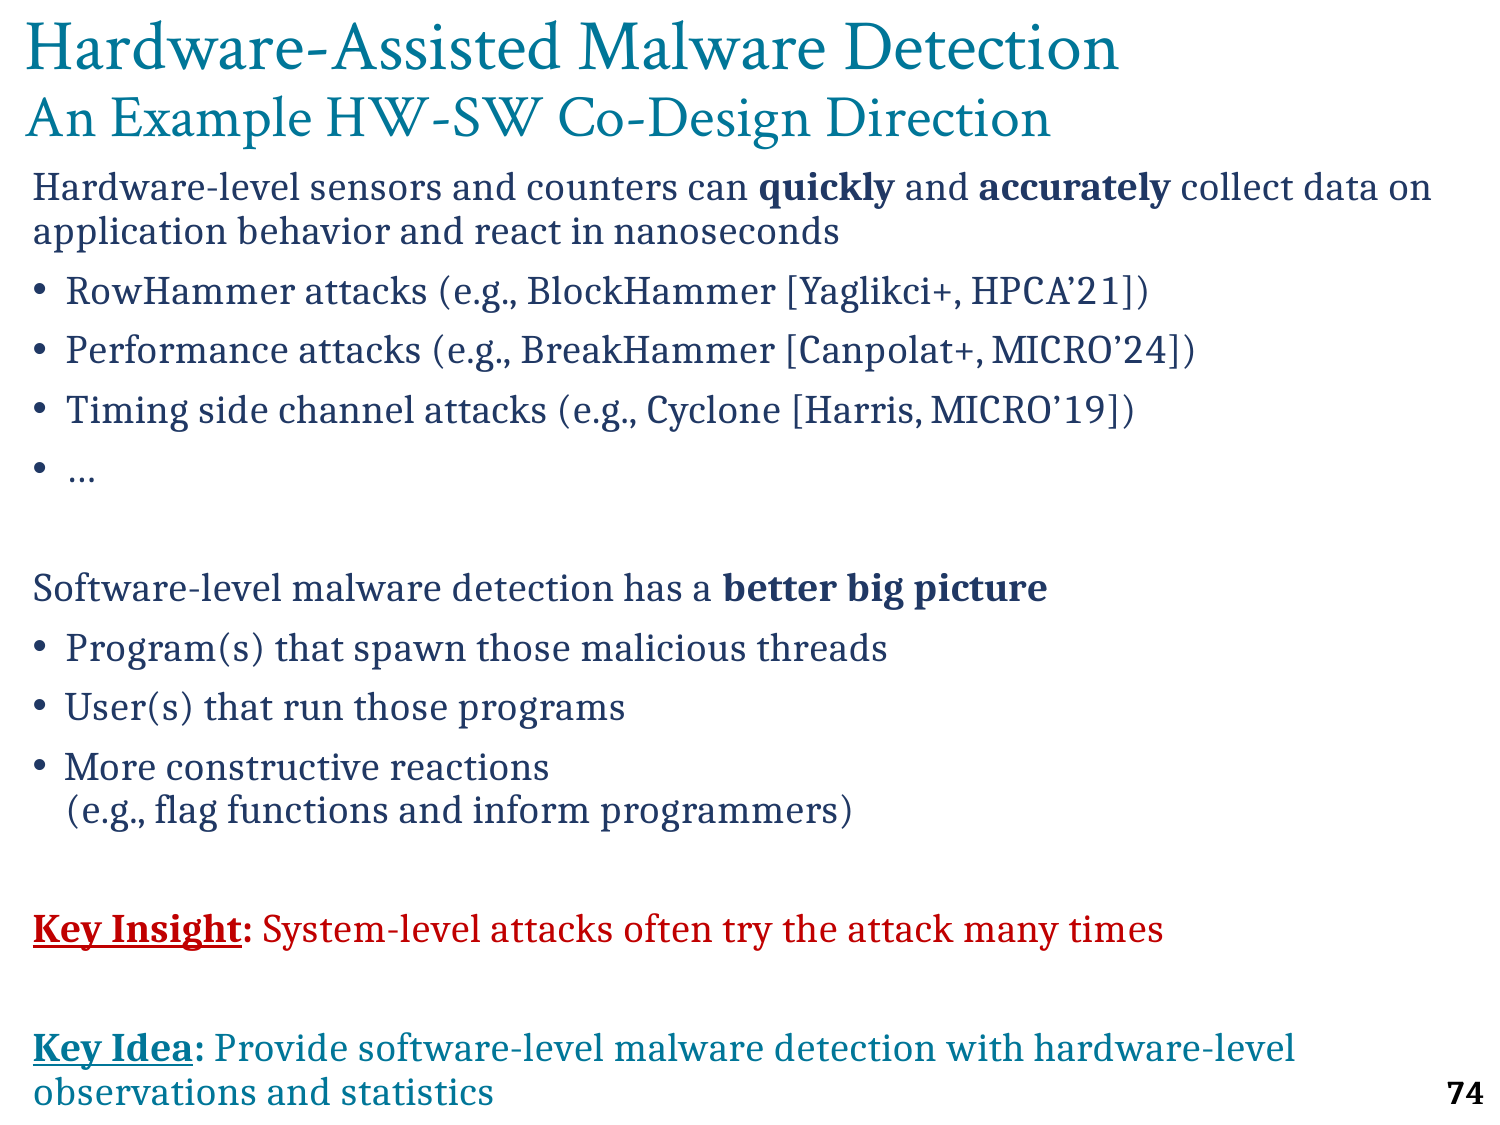

# Hardware-Assisted Malware Detection An Example HW-SW Co-Design Direction
Hardware-level sensors and counters can quickly and accurately collect data on application behavior and react in nanoseconds
RowHammer attacks (e.g., BlockHammer [Yaglikci+, HPCA’21])
Performance attacks (e.g., BreakHammer [Canpolat+, MICRO’24])
Timing side channel attacks (e.g., Cyclone [Harris, MICRO’19])
…

Software-level malware detection has a better big picture
Program(s) that spawn those malicious threads
User(s) that run those programs
More constructive reactions
(e.g., flag functions and inform programmers)

Key Insight: System-level attacks often try the attack many times

Key Idea: Provide software-level malware detection with hardware-level 	observations and statistics

74